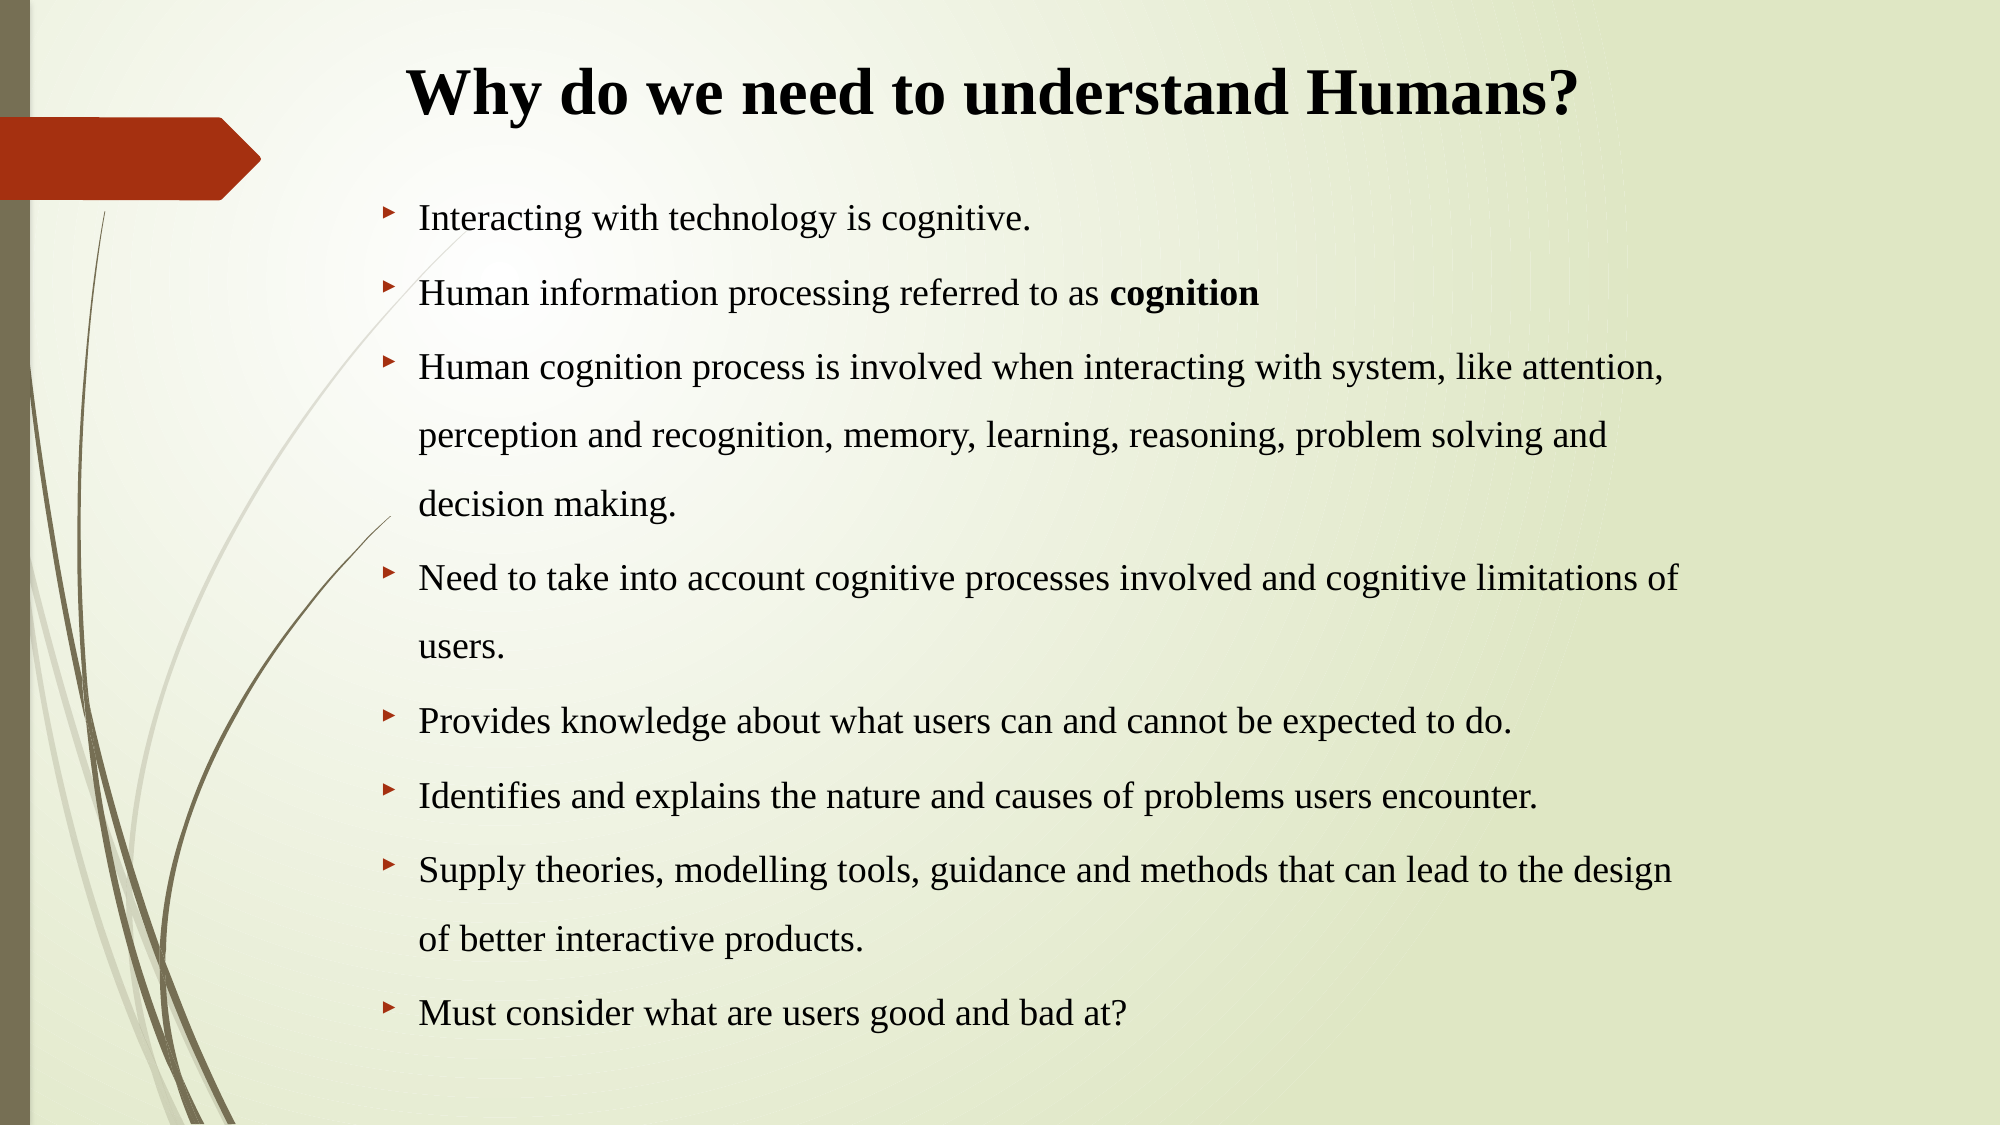

Why do we need to understand Humans?
Interacting with technology is cognitive.
Human information processing referred to as cognition
Human cognition process is involved when interacting with system, like attention, perception and recognition, memory, learning, reasoning, problem solving and decision making.
Need to take into account cognitive processes involved and cognitive limitations of users.
Provides knowledge about what users can and cannot be expected to do.
Identifies and explains the nature and causes of problems users encounter.
Supply theories, modelling tools, guidance and methods that can lead to the design of better interactive products.
Must consider what are users good and bad at?